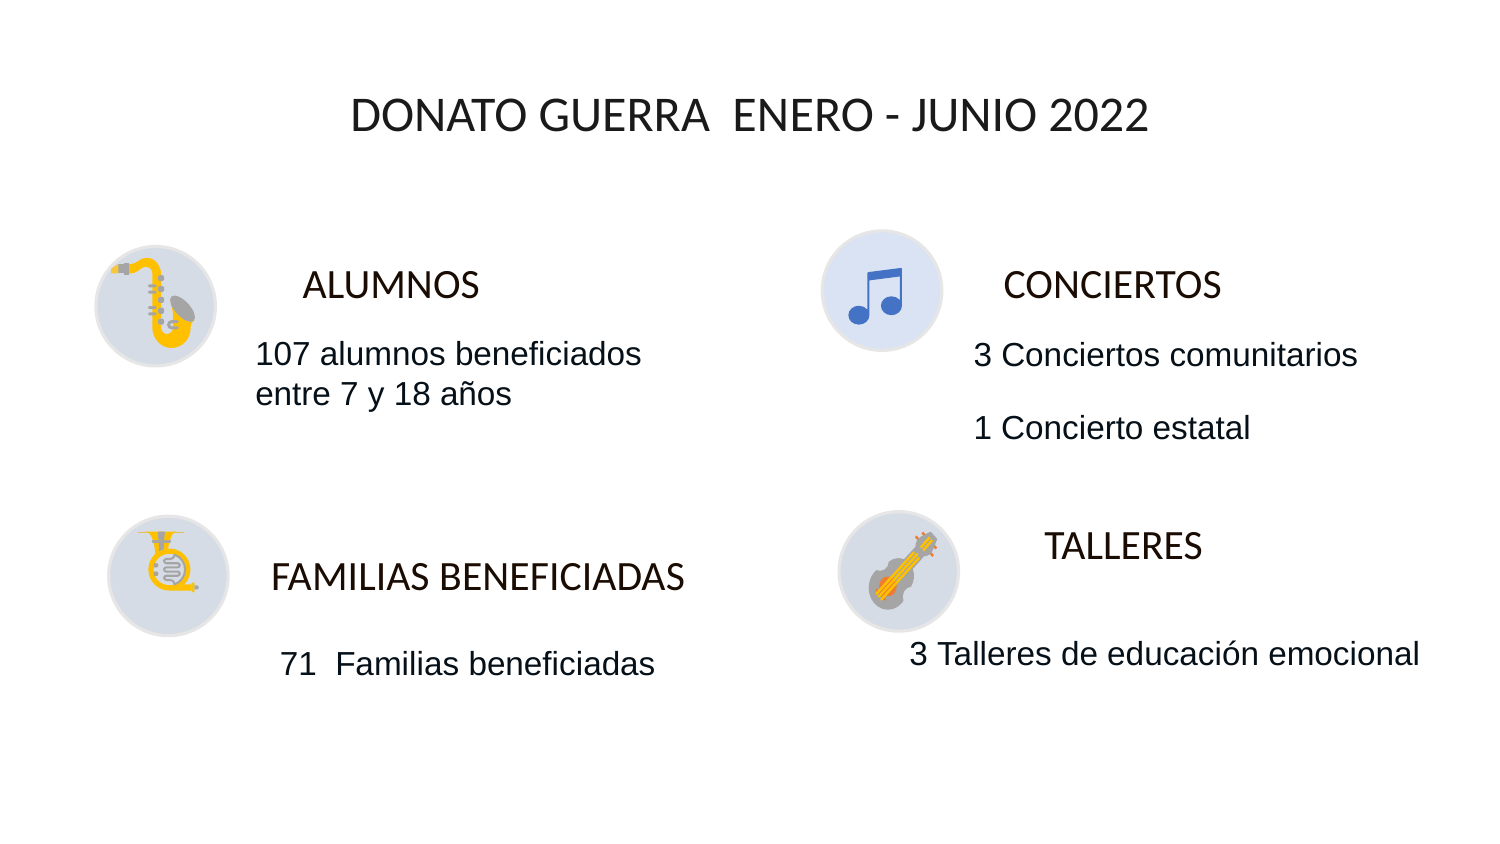

# DONATO GUERRA  ENERO - JUNIO 2022

ALUMNOS
CONCIERTOS

107 alumnos beneficiados entre 7 y 18 años

3 Conciertos comunitarios
1 Concierto estatal
TALLERES

FAMILIAS BENEFICIADAS
3 Talleres de educación emocional

71  Familias beneficiadas